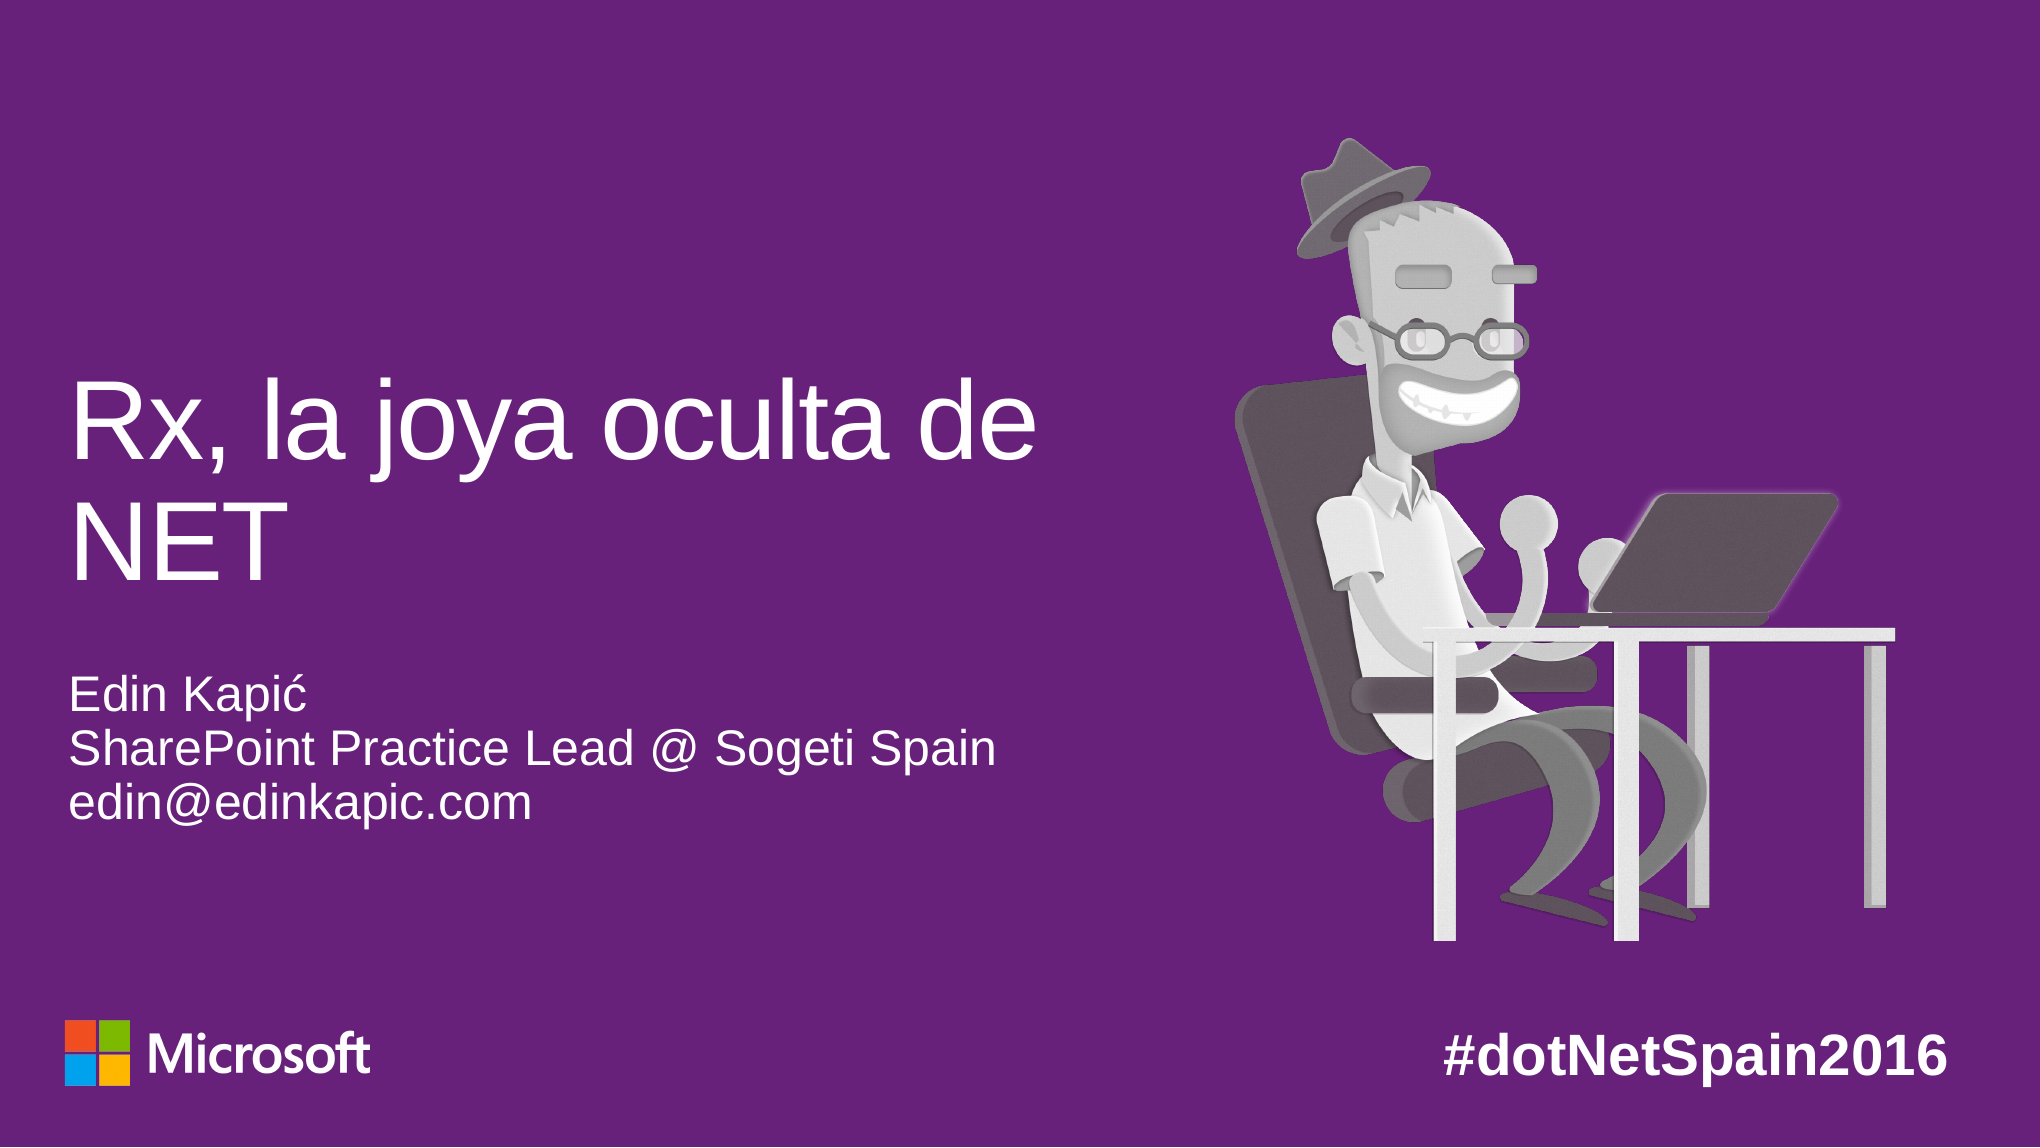

# Rx, la joya oculta de NET
Edin Kapić
SharePoint Practice Lead @ Sogeti Spain
edin@edinkapic.com